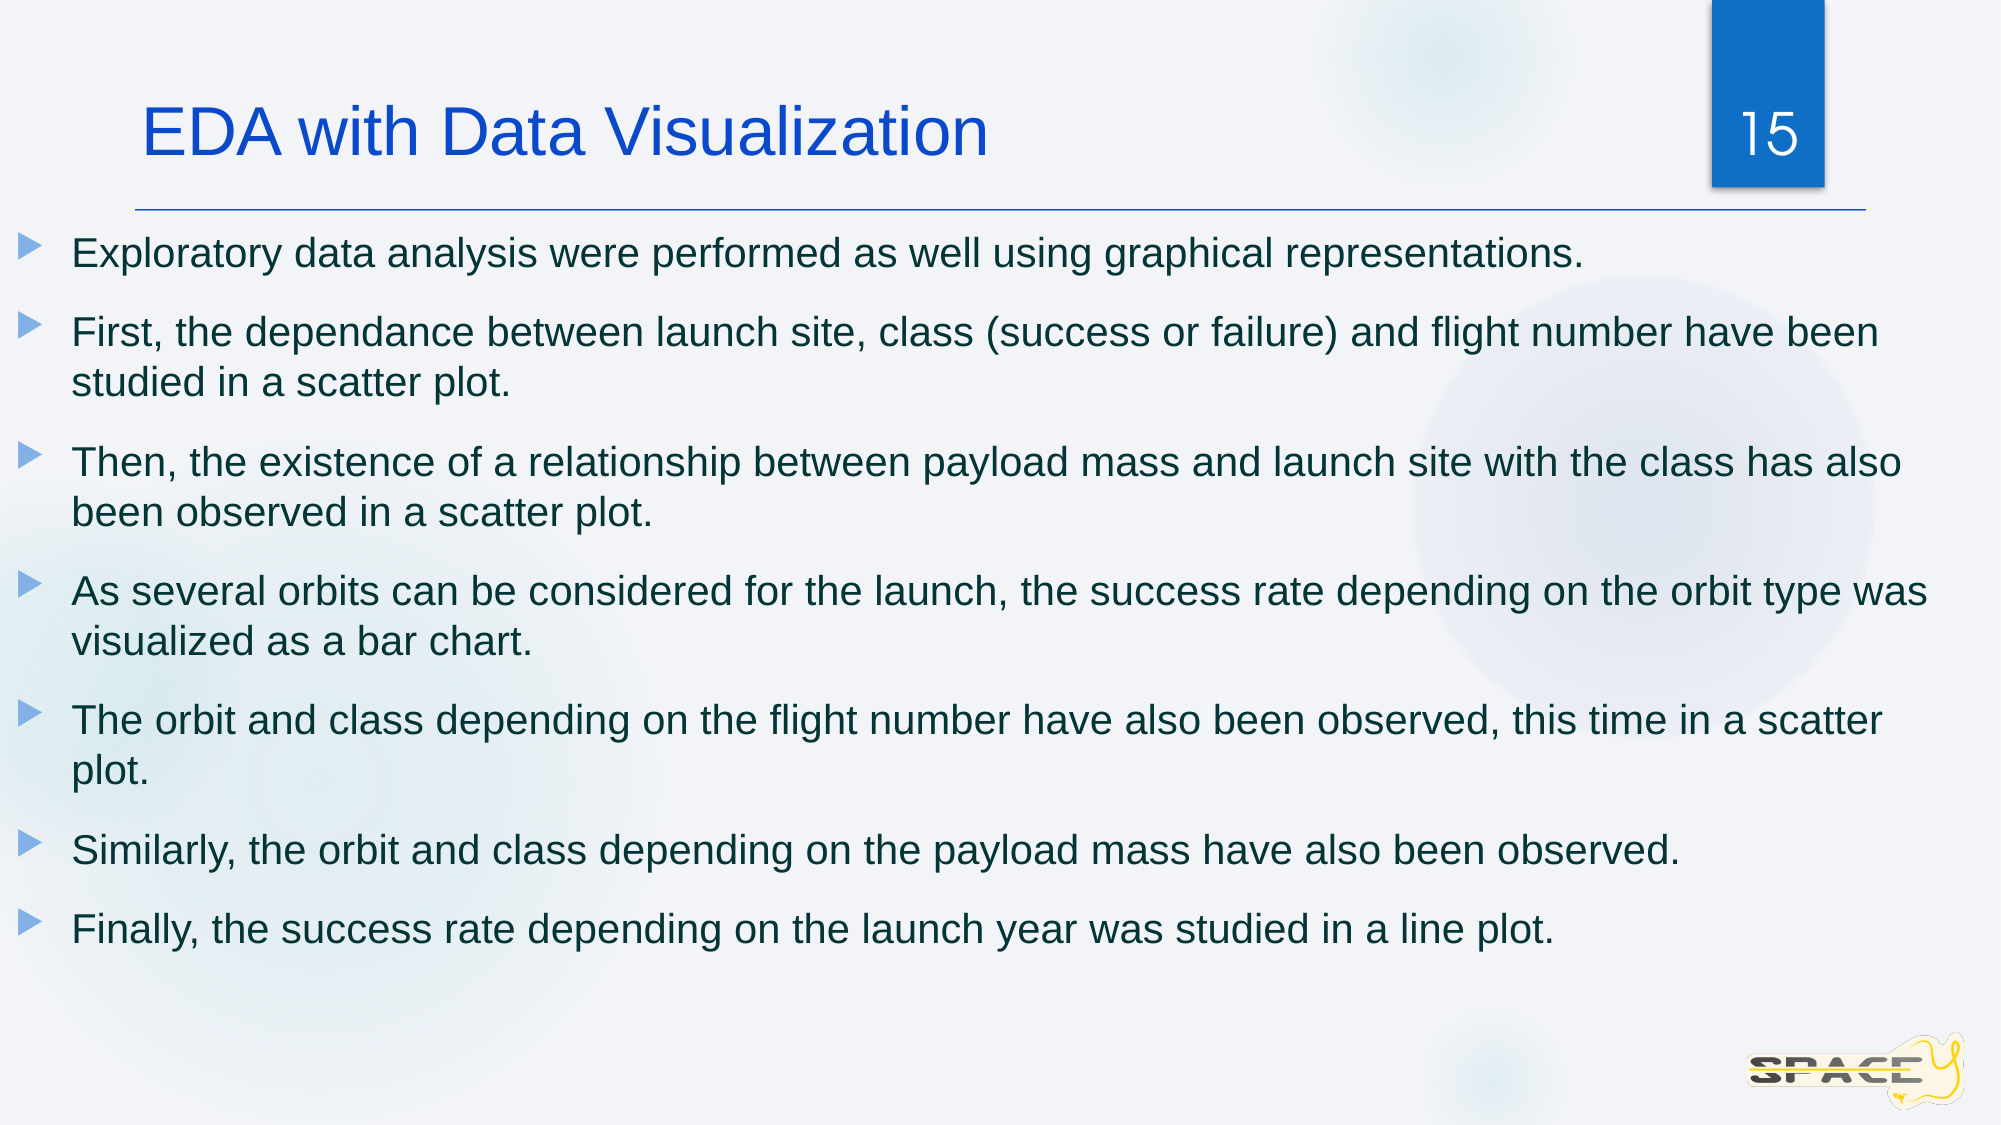

15
EDA with Data Visualization
Exploratory data analysis were performed as well using graphical representations.
First, the dependance between launch site, class (success or failure) and flight number have been studied in a scatter plot.
Then, the existence of a relationship between payload mass and launch site with the class has also been observed in a scatter plot.
As several orbits can be considered for the launch, the success rate depending on the orbit type was visualized as a bar chart.
The orbit and class depending on the flight number have also been observed, this time in a scatter plot.
Similarly, the orbit and class depending on the payload mass have also been observed.
Finally, the success rate depending on the launch year was studied in a line plot.